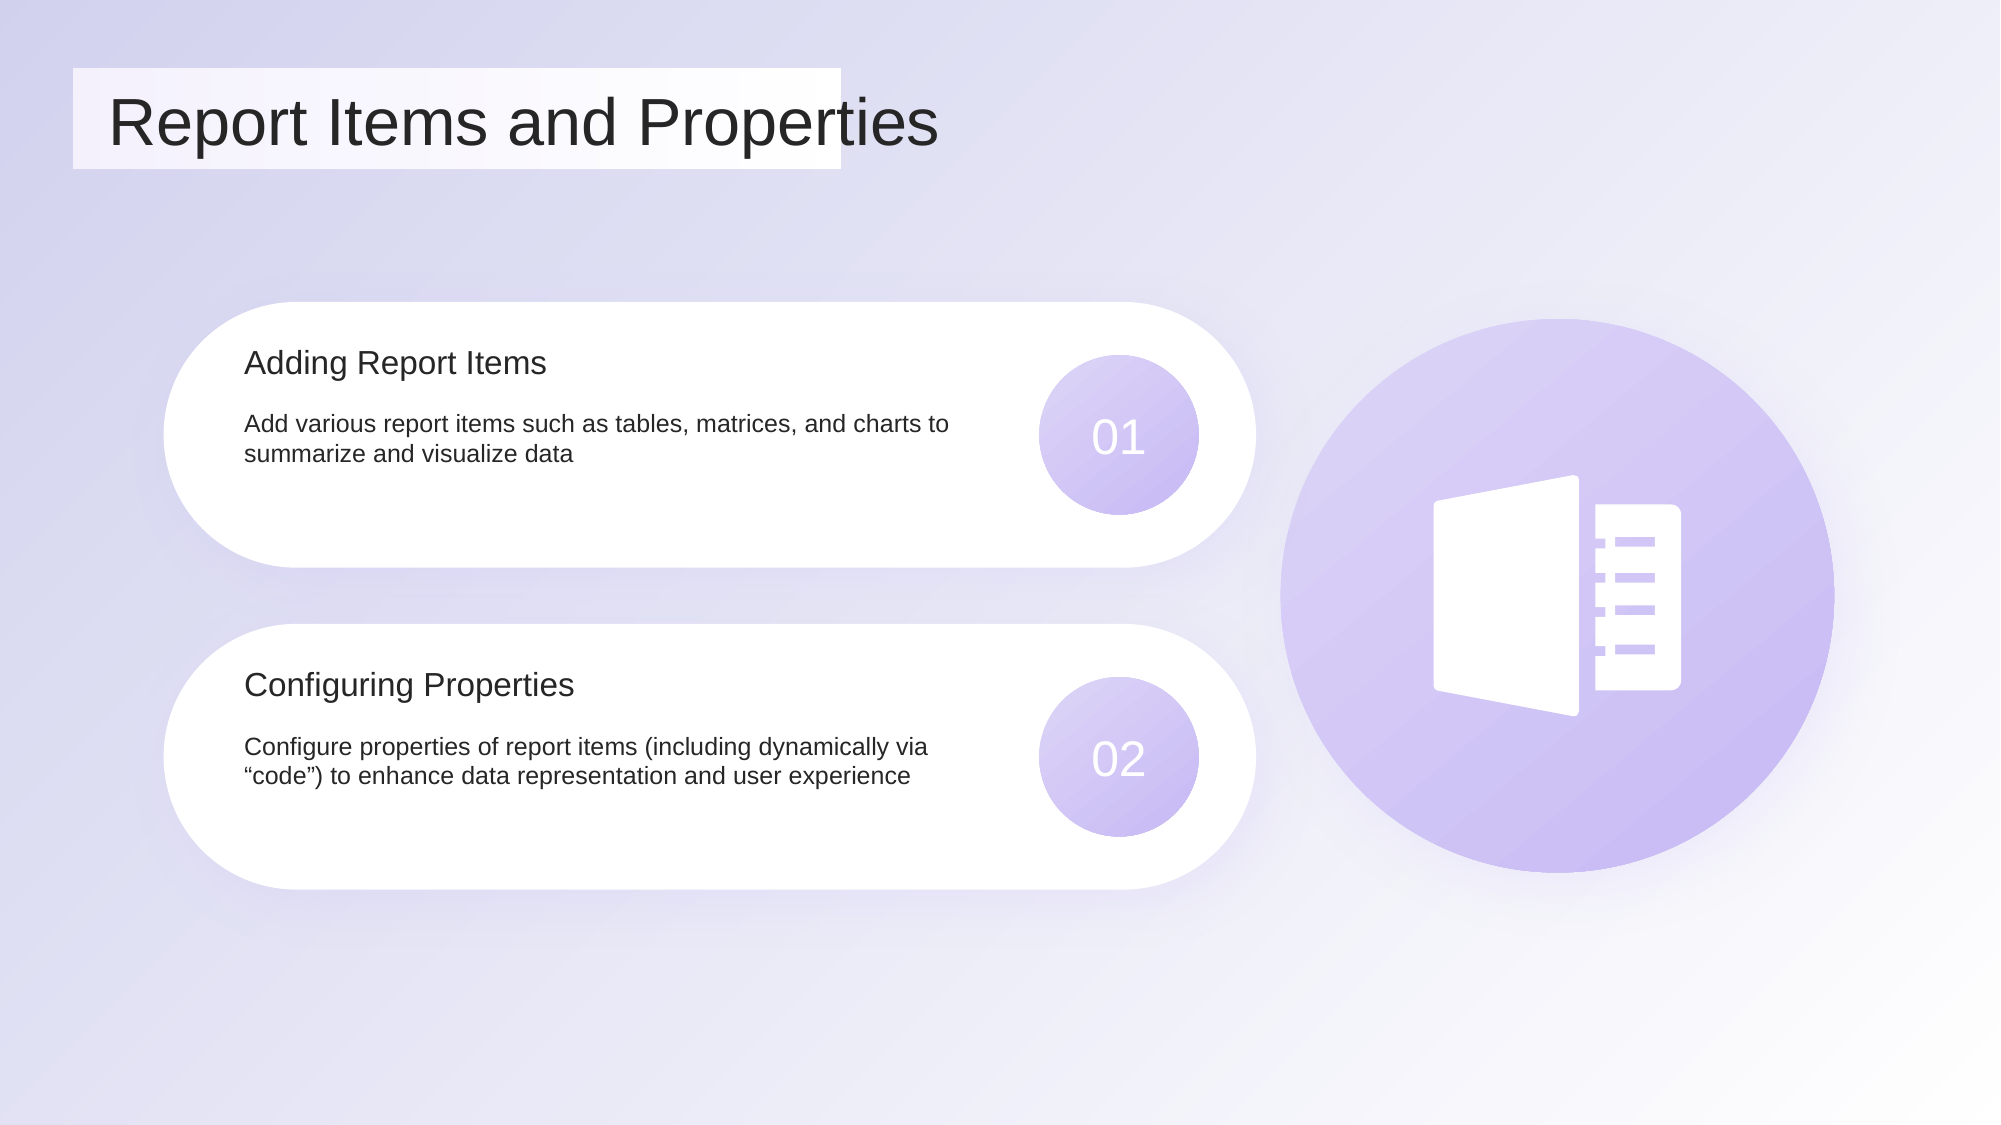

Report Items and Properties

Adding Report Items
01
Add various report items such as tables, matrices, and charts to summarize and visualize data

Configuring Properties
02
Configure properties of report items (including dynamically via “code”) to enhance data representation and user experience